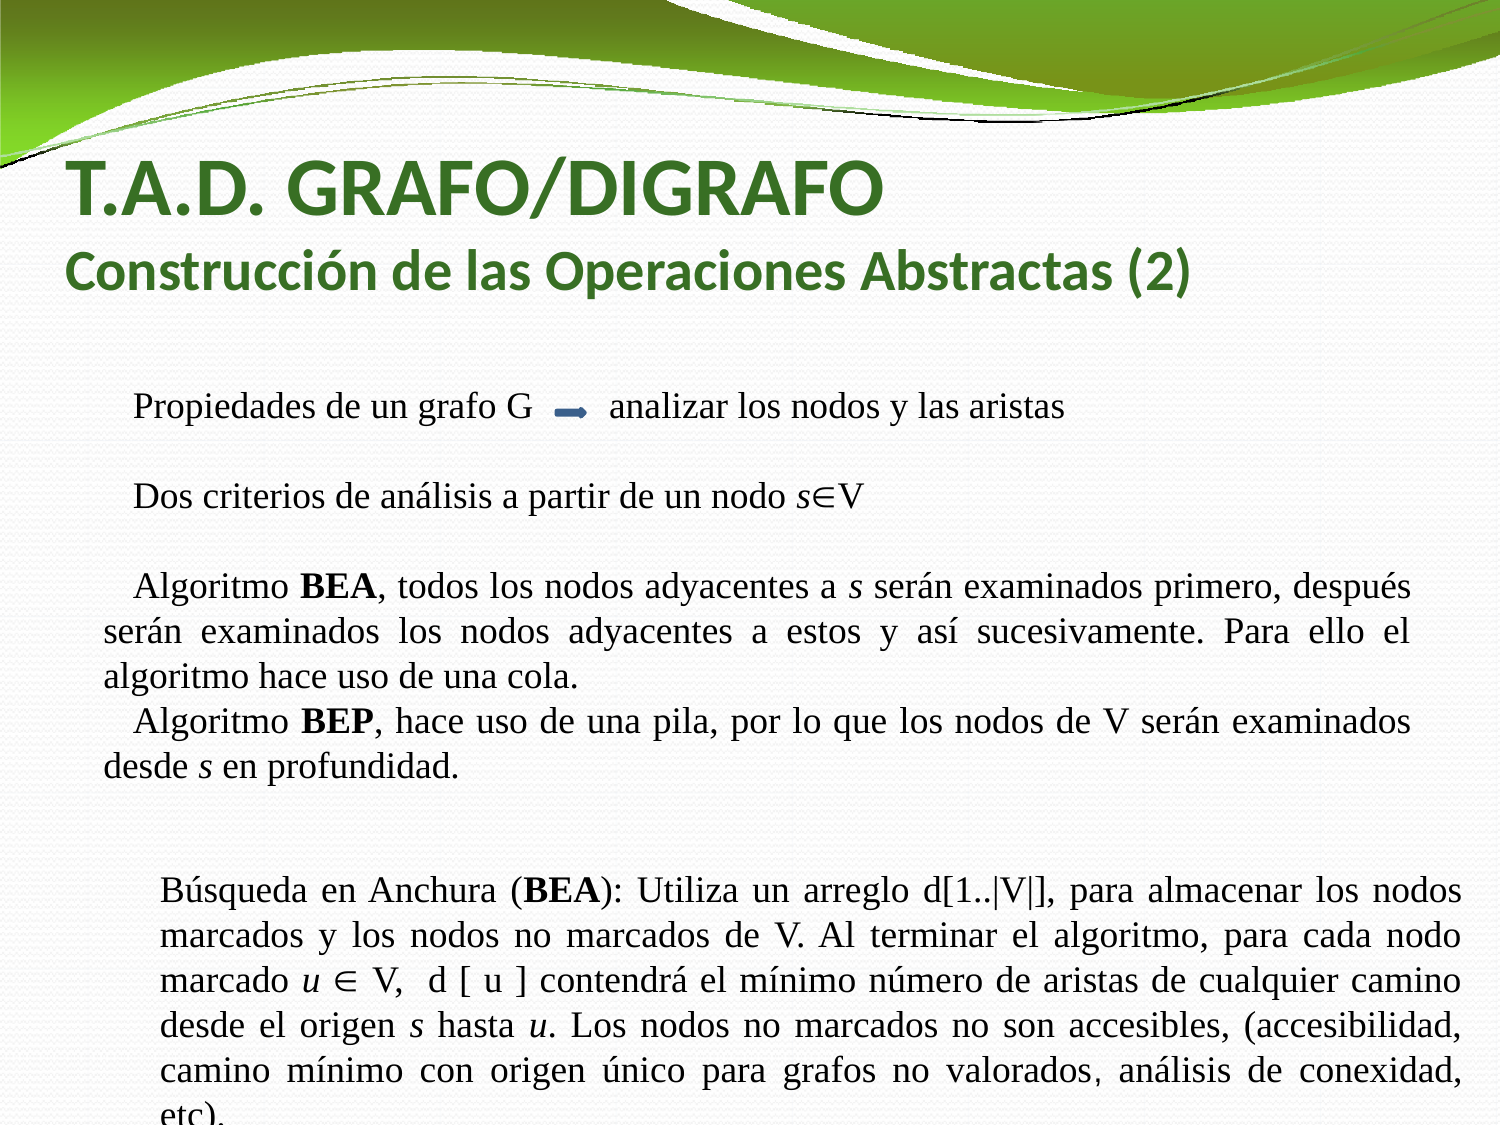

# T.A.D. GRAFO/DIGRAFO Construcción de las Operaciones Abstractas (2)
Propiedades de un grafo G        analizar los nodos y las aristas

Dos criterios de análisis a partir de un nodo s∈V

Algoritmo BEA, todos los nodos adyacentes a s serán examinados primero, después serán examinados los nodos adyacentes a estos y así sucesivamente. Para ello el algoritmo hace uso de una cola.
Algoritmo BEP, hace uso de una pila, por lo que los nodos de V serán examinados desde s en profundidad.

Búsqueda en Anchura (BEA): Utiliza un arreglo d[1..|V|], para almacenar los nodos marcados y los nodos no marcados de V. Al terminar el algoritmo, para cada nodo marcado u ∈ V,  d [ u ] contendrá el mínimo número de aristas de cualquier camino desde el origen s hasta u. Los nodos no marcados no son accesibles, (accesibilidad, camino mínimo con origen único para grafos no valorados, análisis de conexidad, etc).